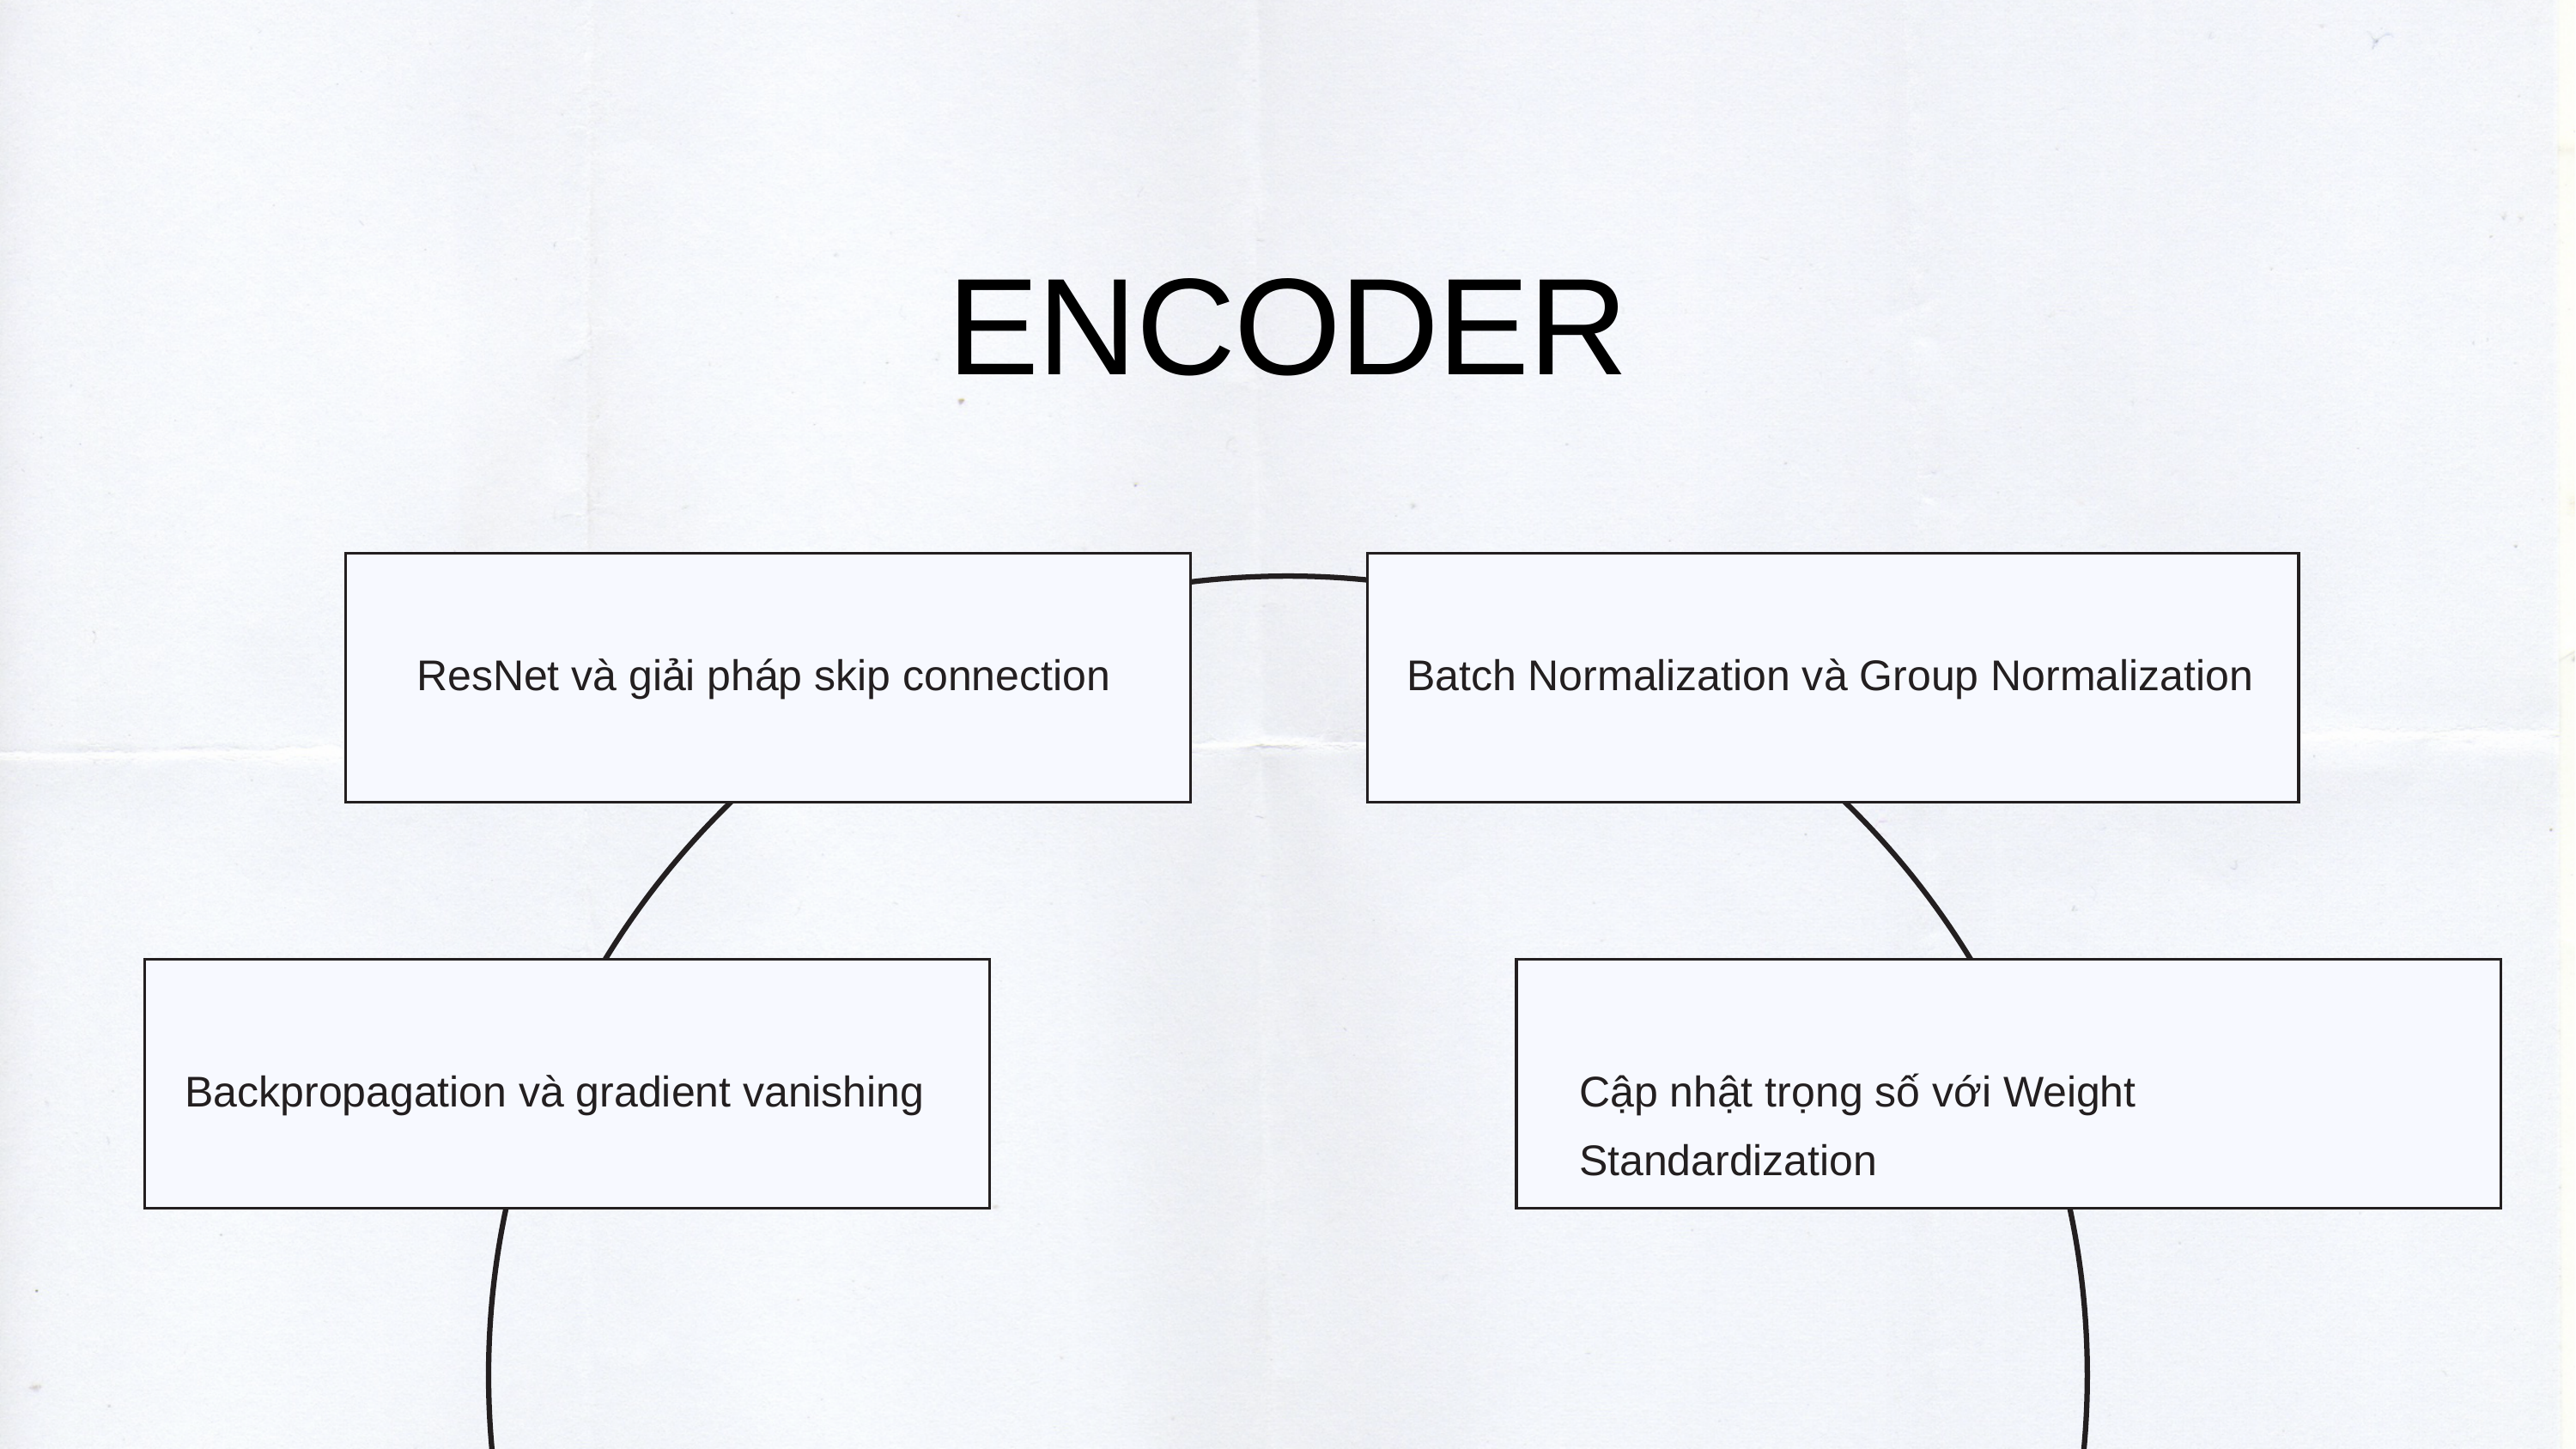

ENCODER

ResNet và giải pháp skip connection
Batch Normalization và Group Normalization

Backpropagation và gradient vanishing
Cập nhật trọng số với Weight Standardization